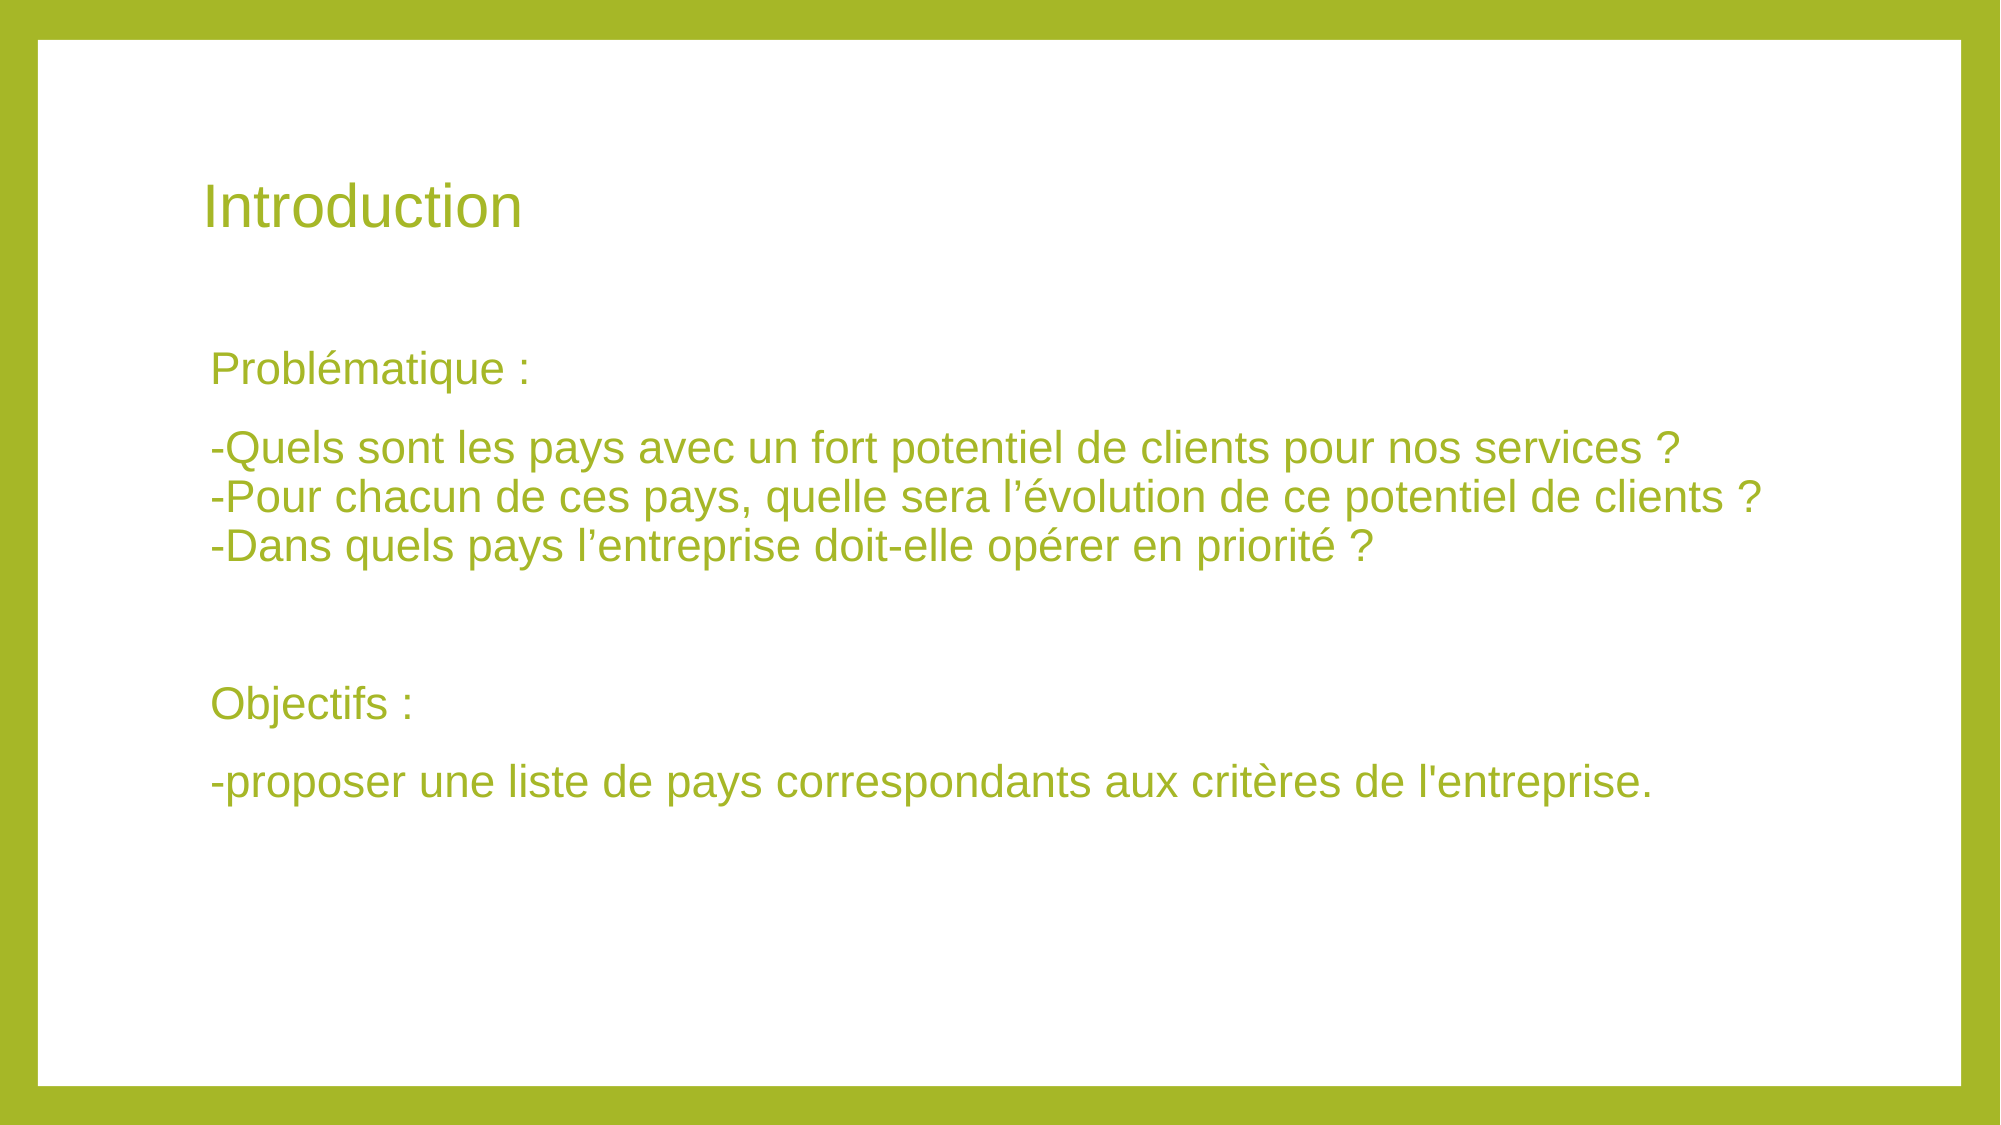

# Introduction
Problématique :
-Quels sont les pays avec un fort potentiel de clients pour nos services ?
-Pour chacun de ces pays, quelle sera l’évolution de ce potentiel de clients ?
-Dans quels pays l’entreprise doit-elle opérer en priorité ?

Objectifs :
-proposer une liste de pays correspondants aux critères de l'entreprise.